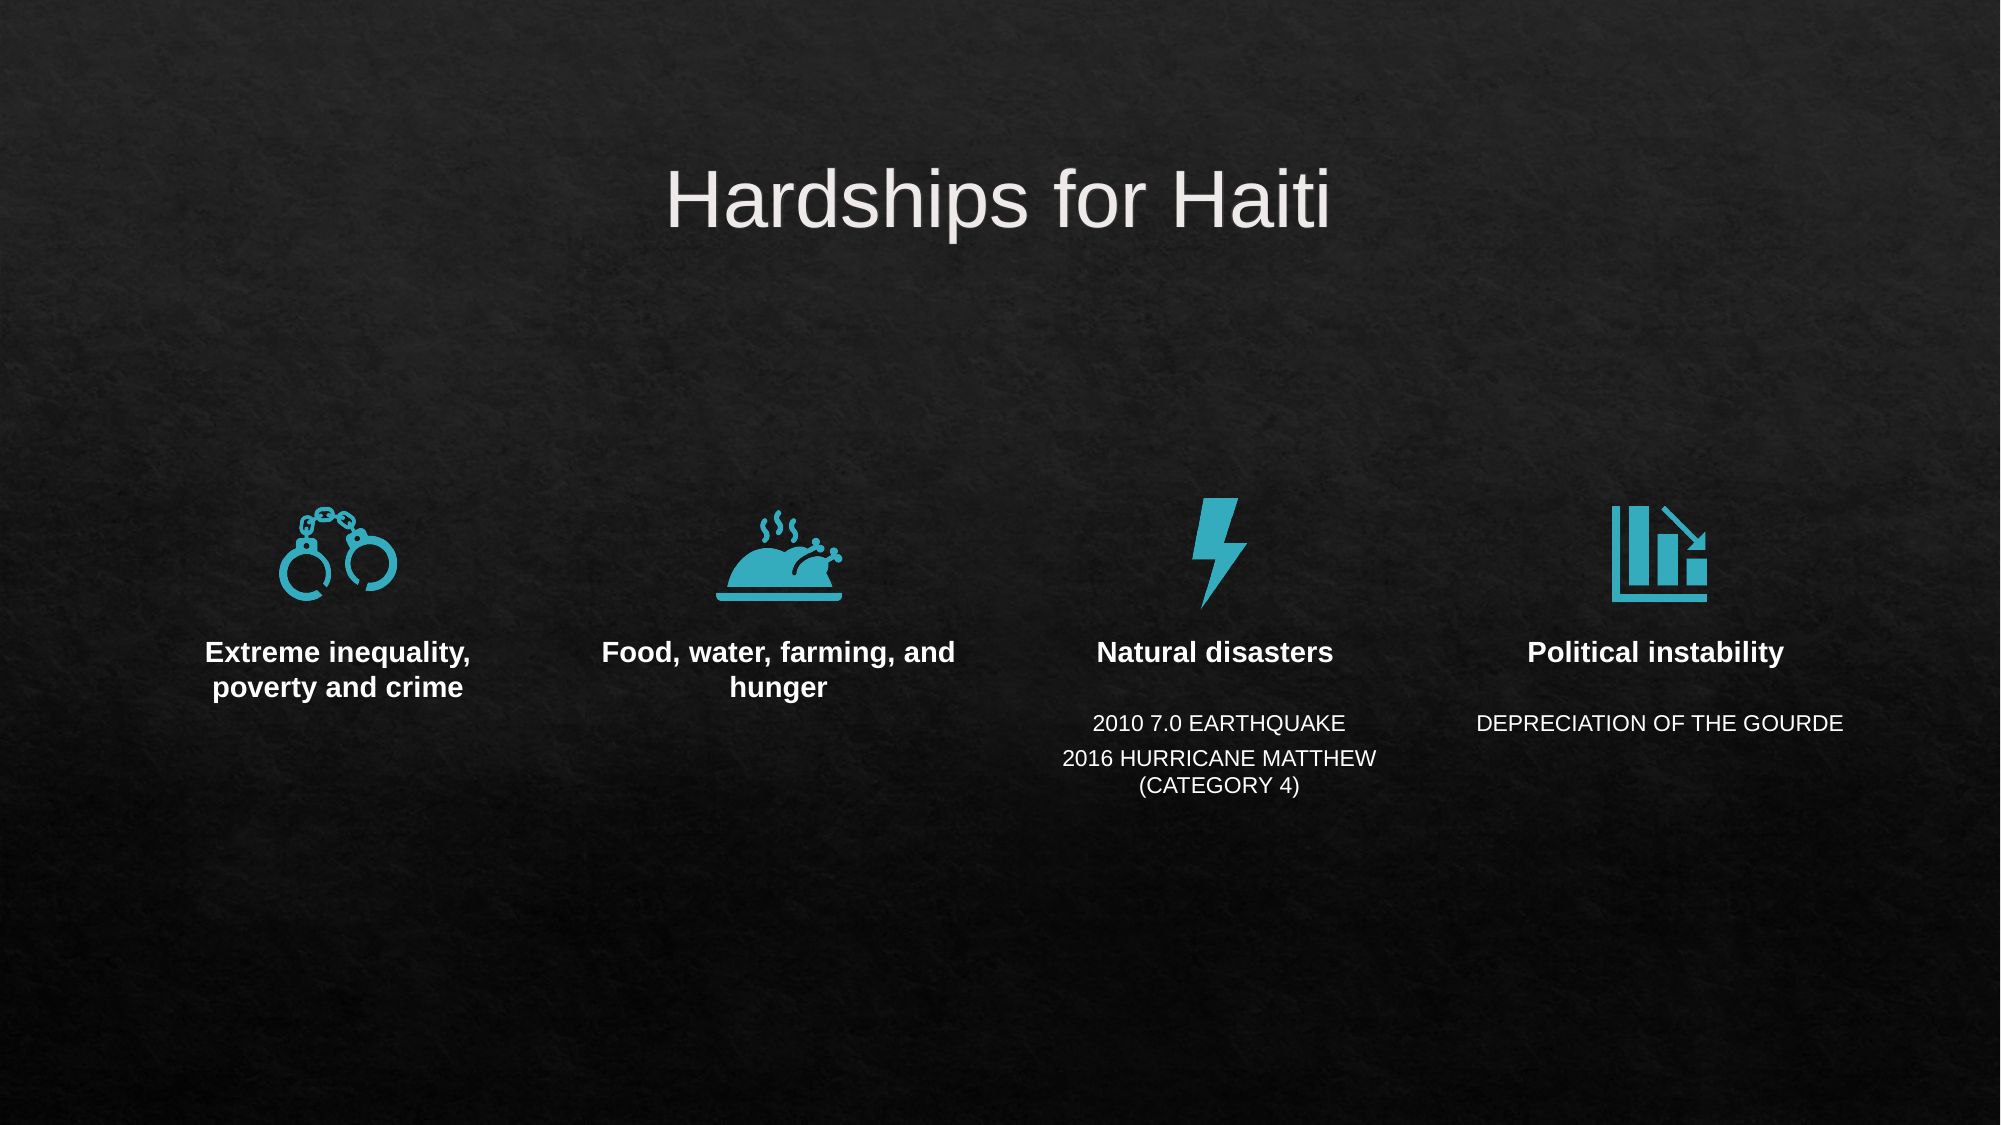

Hardships for Haiti
Extreme inequality, poverty and crime
Food, water, farming, and hunger
Natural disasters
2010 7.0 Earthquake
2016 Hurricane Matthew (category 4)
Political instability
Depreciation of the gourde